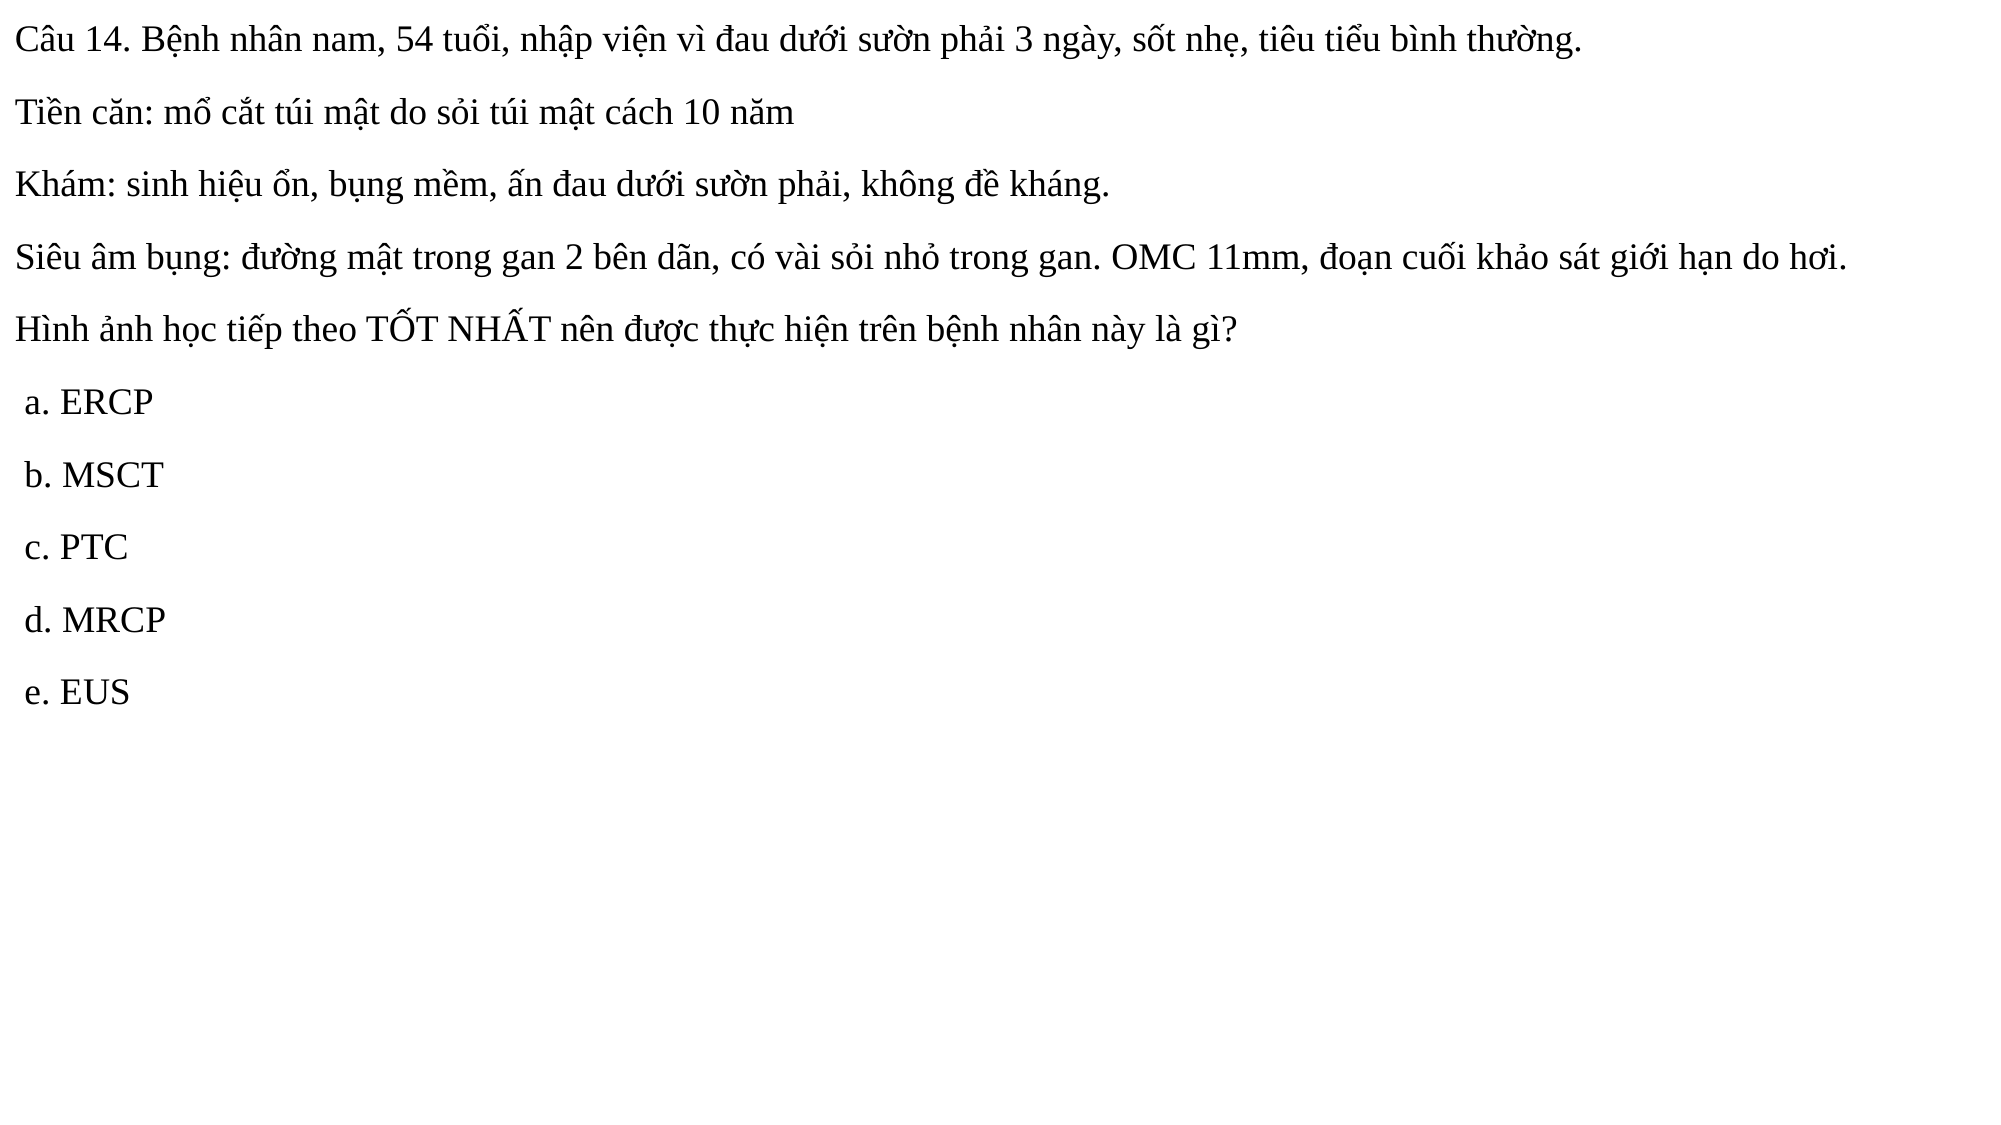

Câu 14. Bệnh nhân nam, 54 tuổi, nhập viện vì đau dưới sườn phải 3 ngày, sốt nhẹ, tiêu tiểu bình thường.
Tiền căn: mổ cắt túi mật do sỏi túi mật cách 10 năm
Khám: sinh hiệu ổn, bụng mềm, ấn đau dưới sườn phải, không đề kháng.
Siêu âm bụng: đường mật trong gan 2 bên dãn, có vài sỏi nhỏ trong gan. OMC 11mm, đoạn cuối khảo sát giới hạn do hơi.
Hình ảnh học tiếp theo TỐT NHẤT nên được thực hiện trên bệnh nhân này là gì?
 a. ERCP
 b. MSCT
 c. PTC
 d. MRCP
 e. EUS